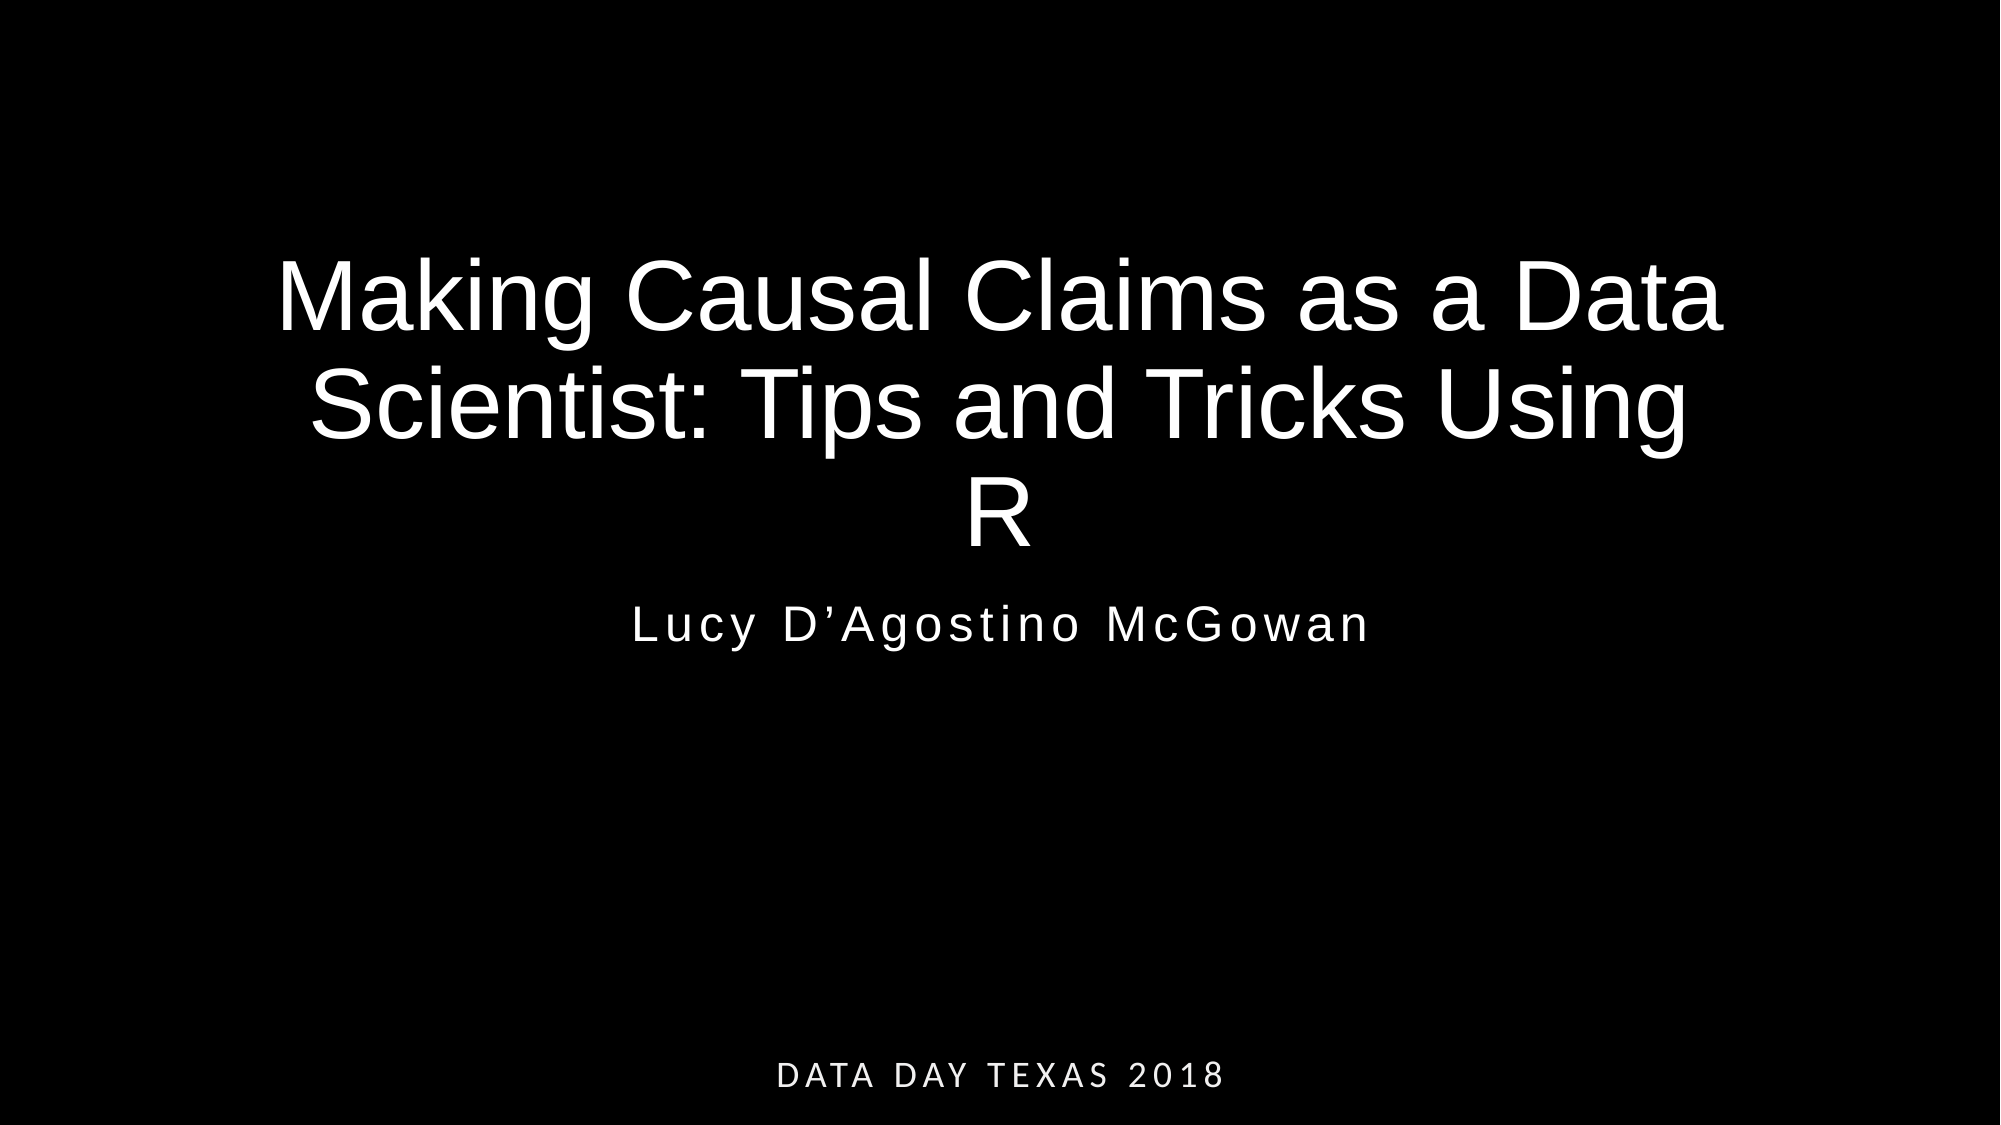

# Making Causal Claims as a Data Scientist: Tips and Tricks Using R
Lucy D’Agostino McGowan